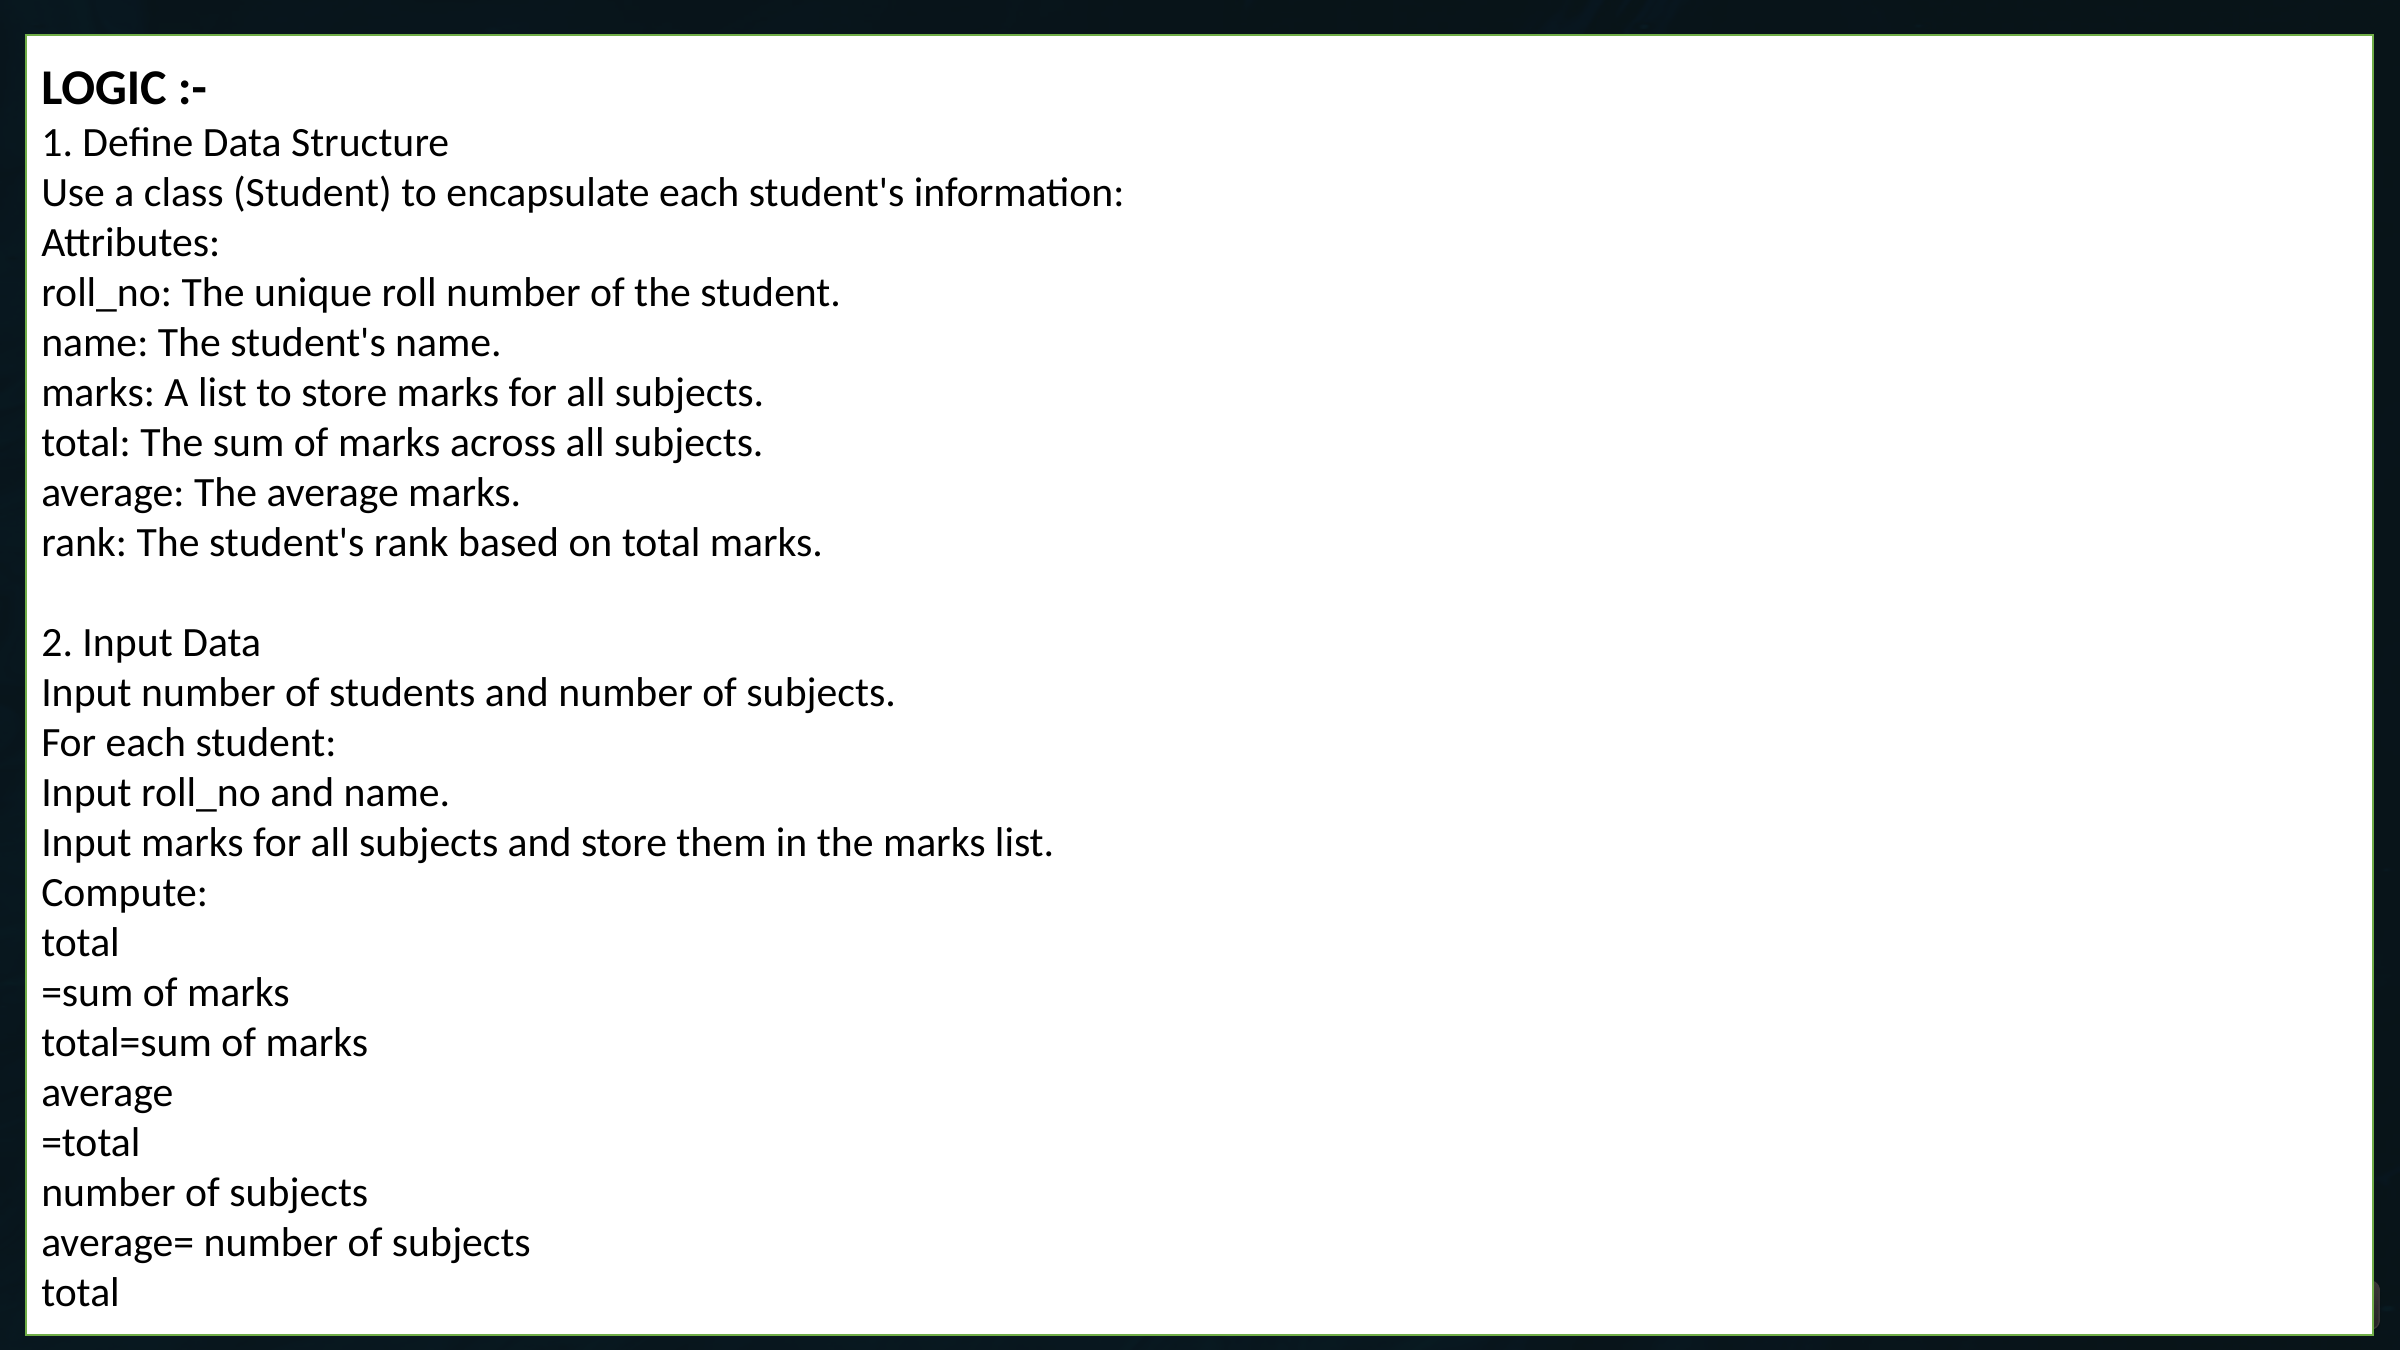

LOGIC :-
1. Define Data Structure
Use a class (Student) to encapsulate each student's information:
Attributes:
roll_no: The unique roll number of the student.
name: The student's name.
marks: A list to store marks for all subjects.
total: The sum of marks across all subjects.
average: The average marks.
rank: The student's rank based on total marks.

​2. Input Data
Input number of students and number of subjects.
For each student:
Input roll_no and name.
Input marks for all subjects and store them in the marks list.
Compute:
total
=sum of marks
total=sum of marks
average
=total
number of subjects
average= number of subjects
total